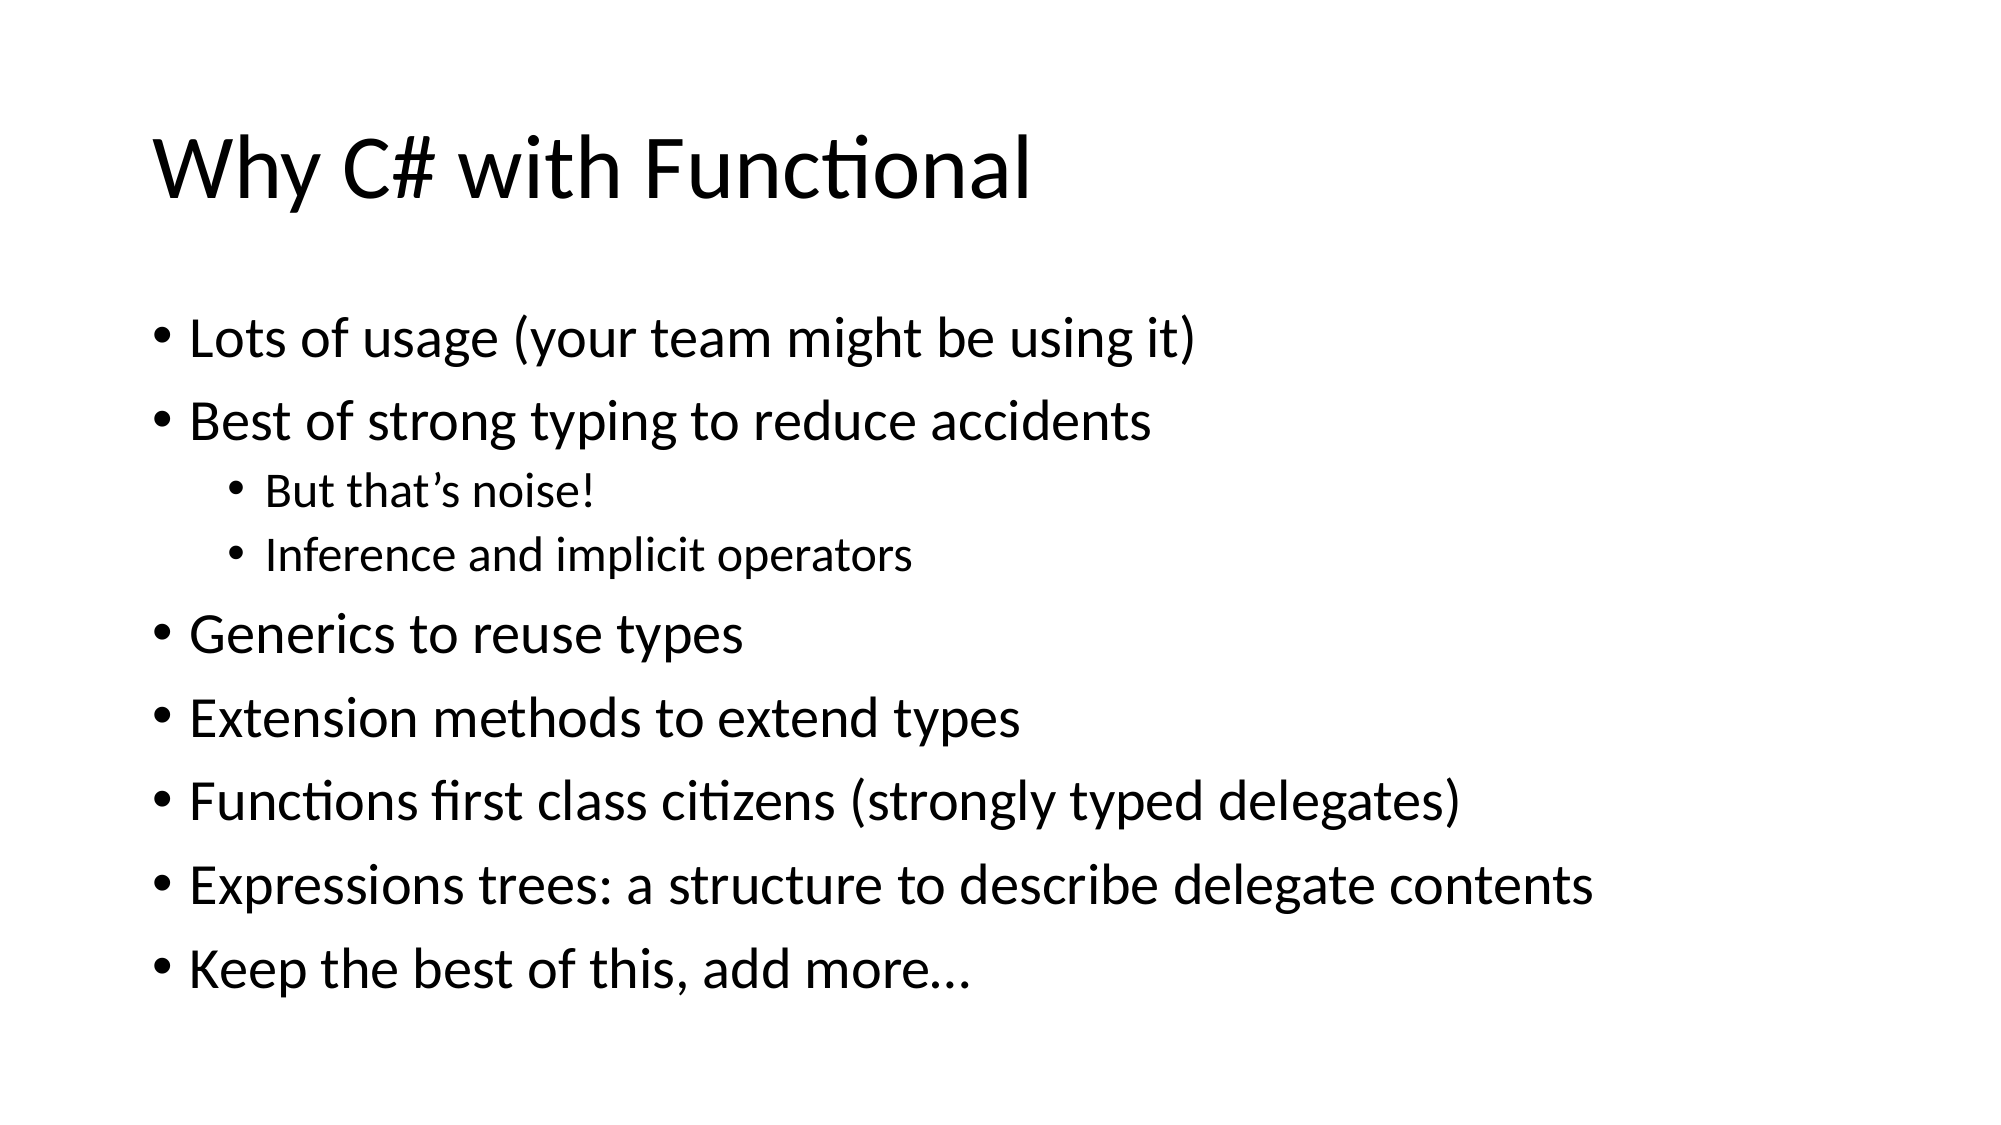

# Why C# with Functional
Lots of usage (your team might be using it)
Best of strong typing to reduce accidents
But that’s noise!
Inference and implicit operators
Generics to reuse types
Extension methods to extend types
Functions first class citizens (strongly typed delegates)
Expressions trees: a structure to describe delegate contents
Keep the best of this, add more…